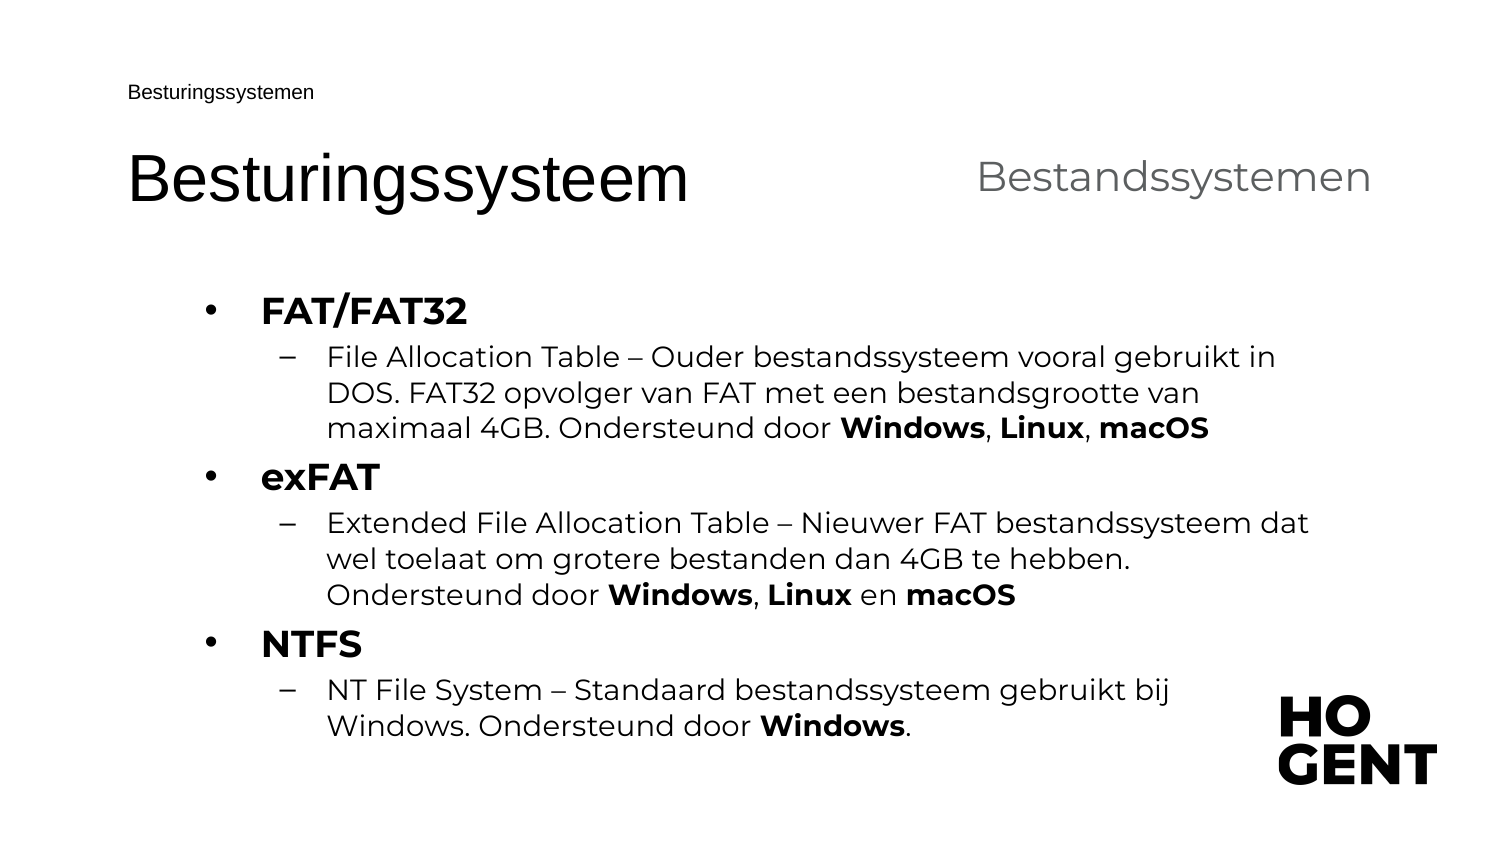

Besturingssystemen
Bestandssystemen
# Besturingssysteem
FAT/FAT32
File Allocation Table – Ouder bestandssysteem vooral gebruikt in DOS. FAT32 opvolger van FAT met een bestandsgrootte van maximaal 4GB. Ondersteund door Windows, Linux, macOS
exFAT
Extended File Allocation Table – Nieuwer FAT bestandssysteem dat wel toelaat om grotere bestanden dan 4GB te hebben.
Ondersteund door Windows, Linux en macOS
NTFS
NT File System – Standaard bestandssysteem gebruikt bij
Windows. Ondersteund door Windows.